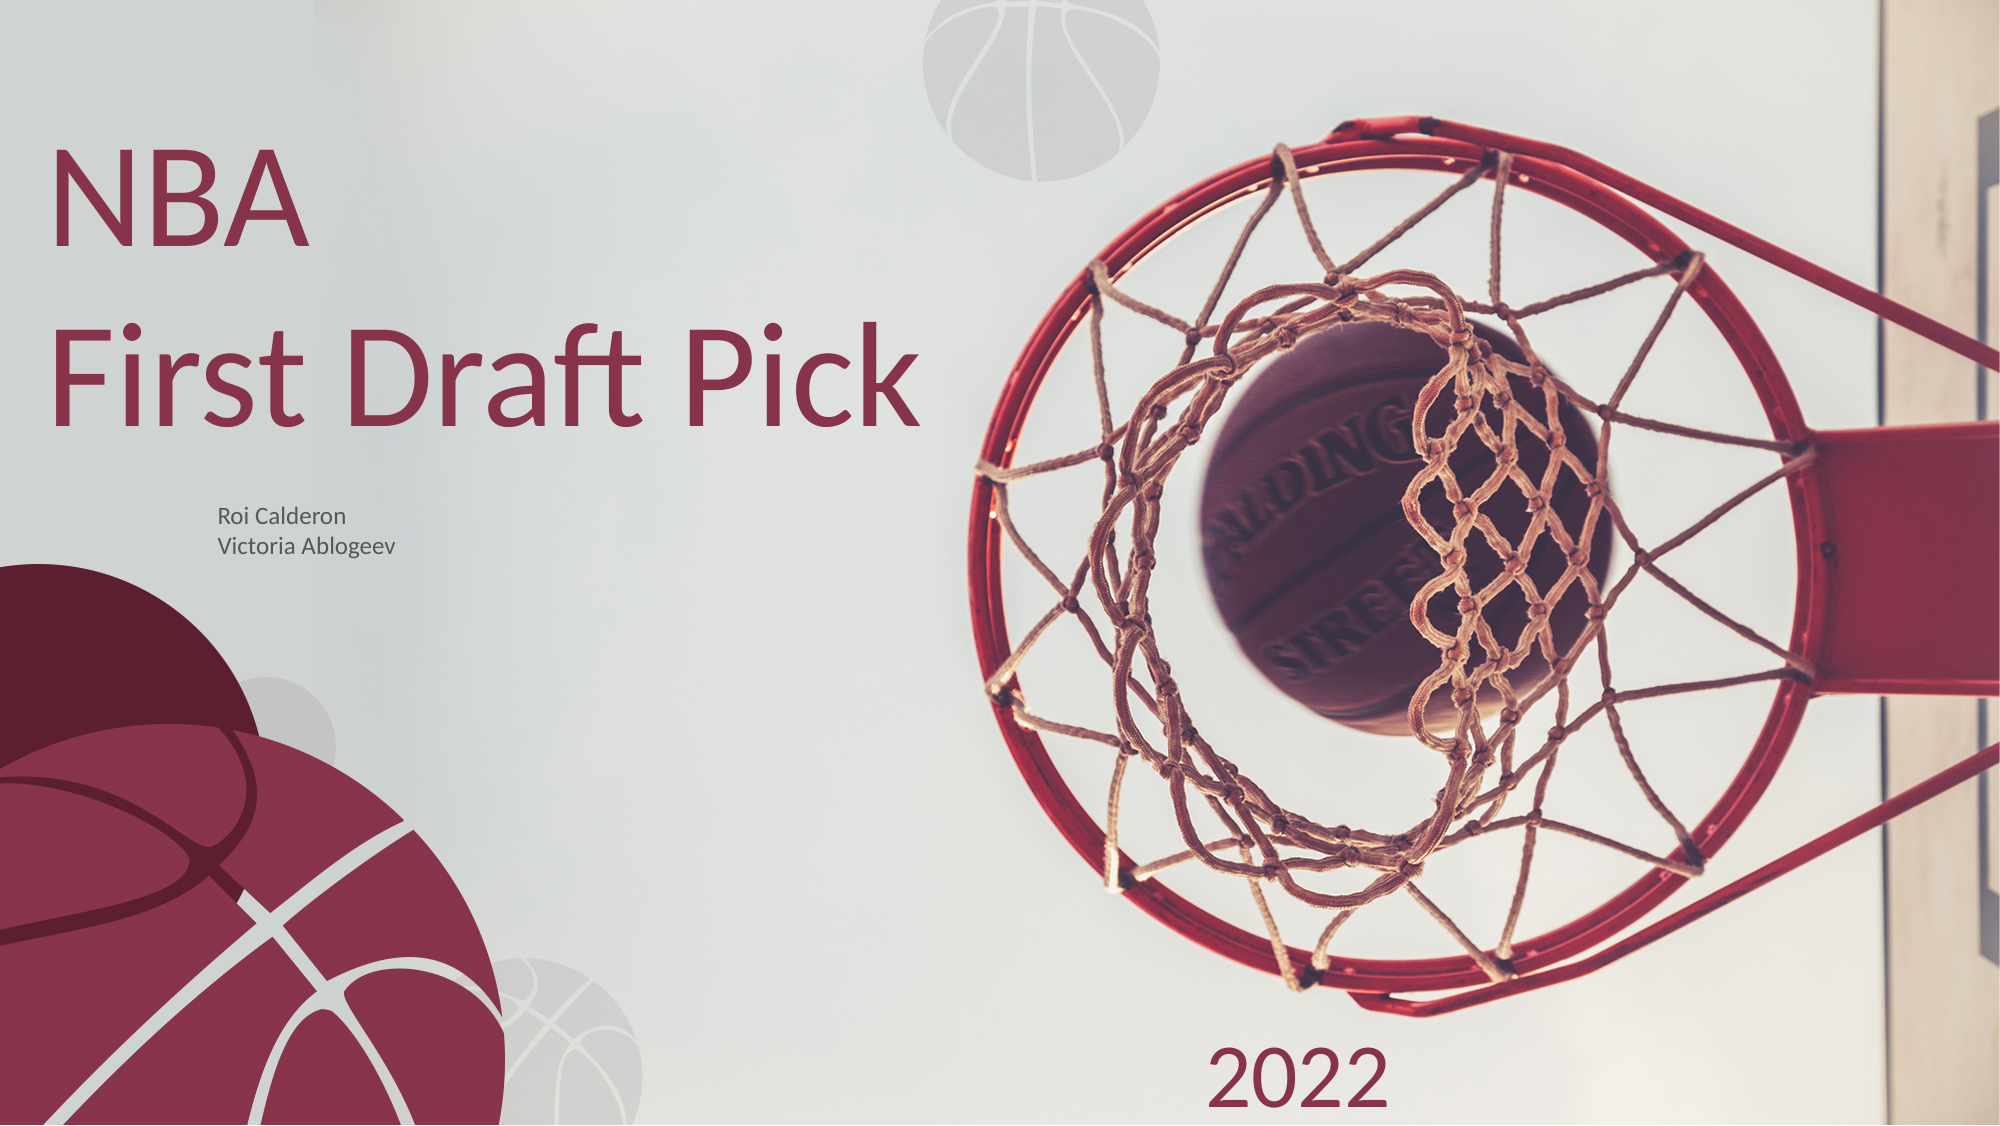

# NBA First Draft Pick
Roi Calderon
Victoria Ablogeev

2022